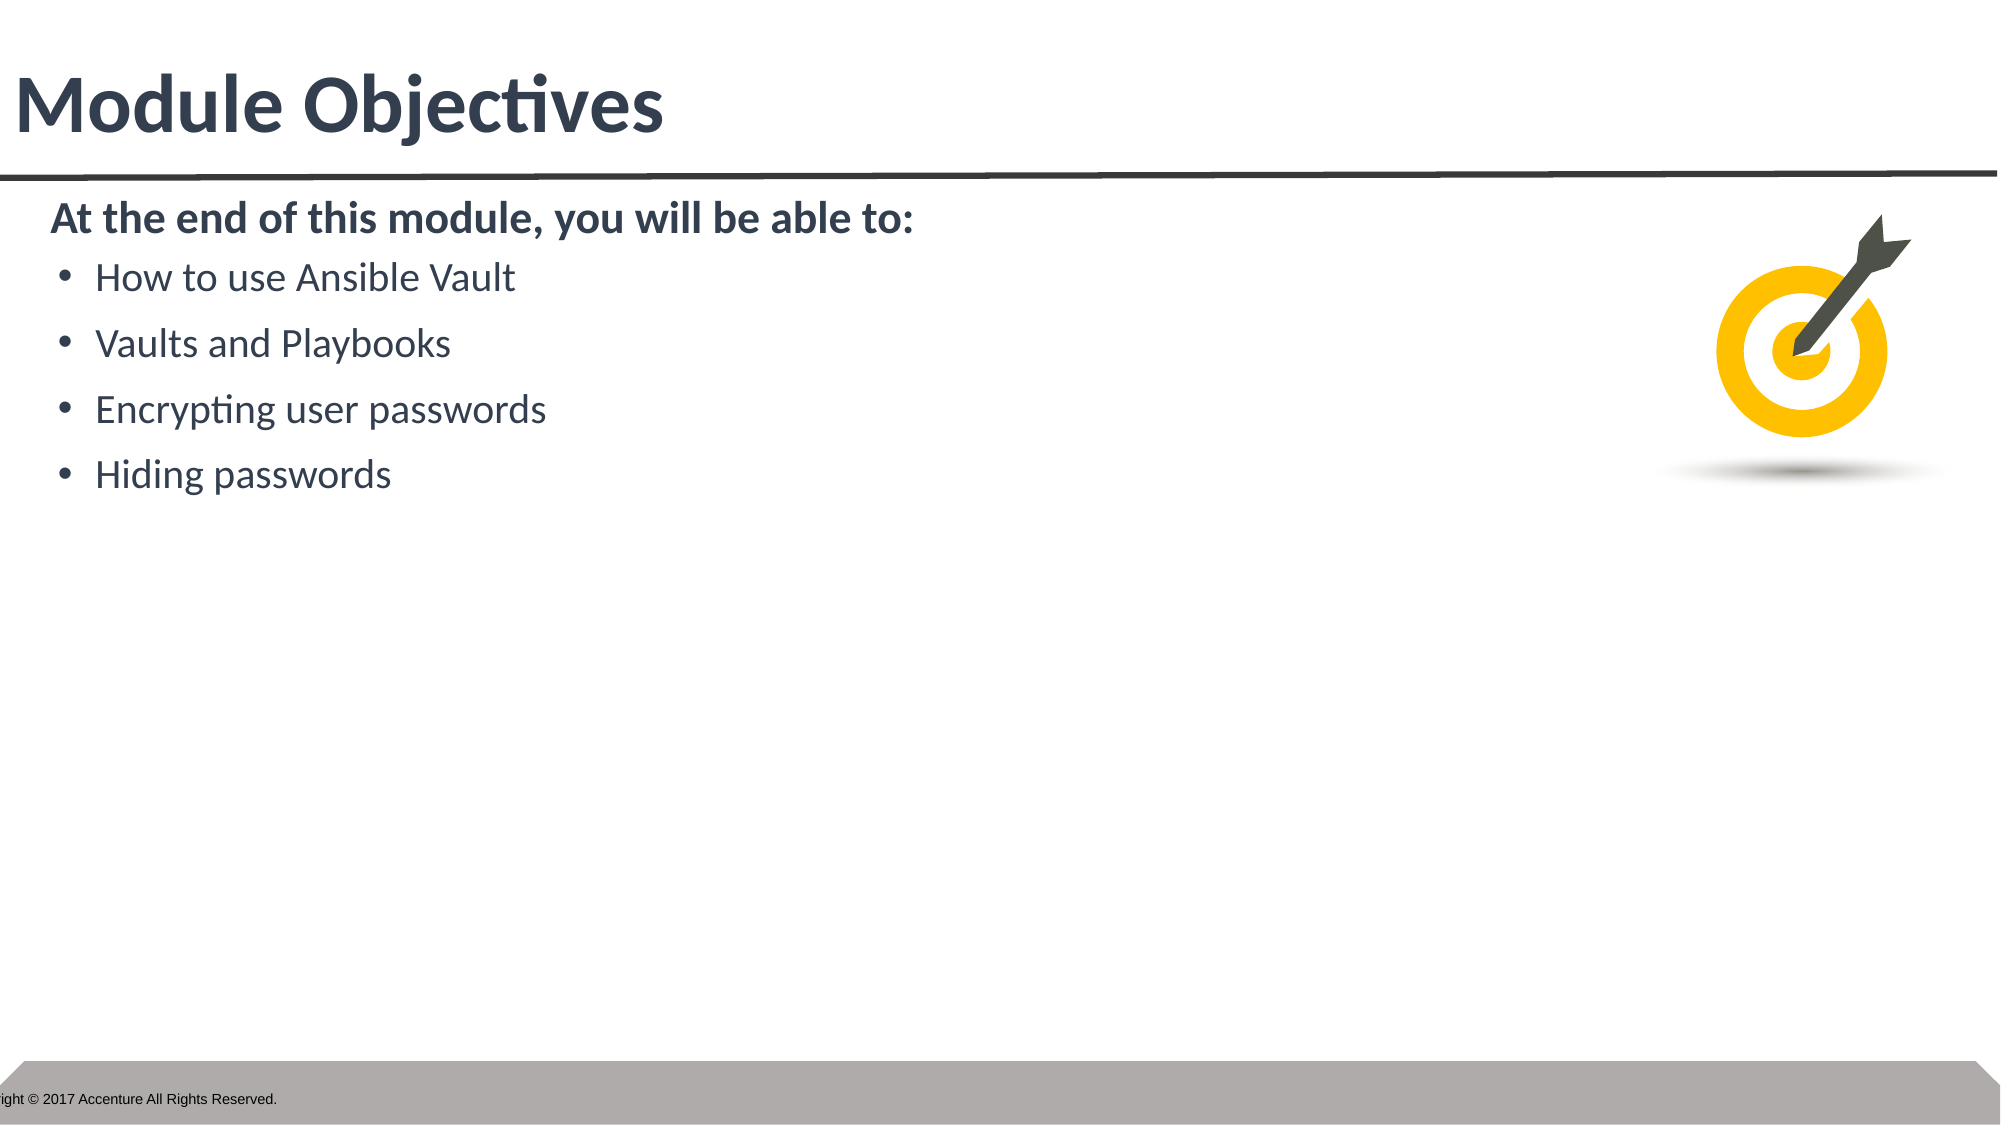

How to use Ansible Vault
Vaults and Playbooks
Encrypting user passwords
Hiding passwords